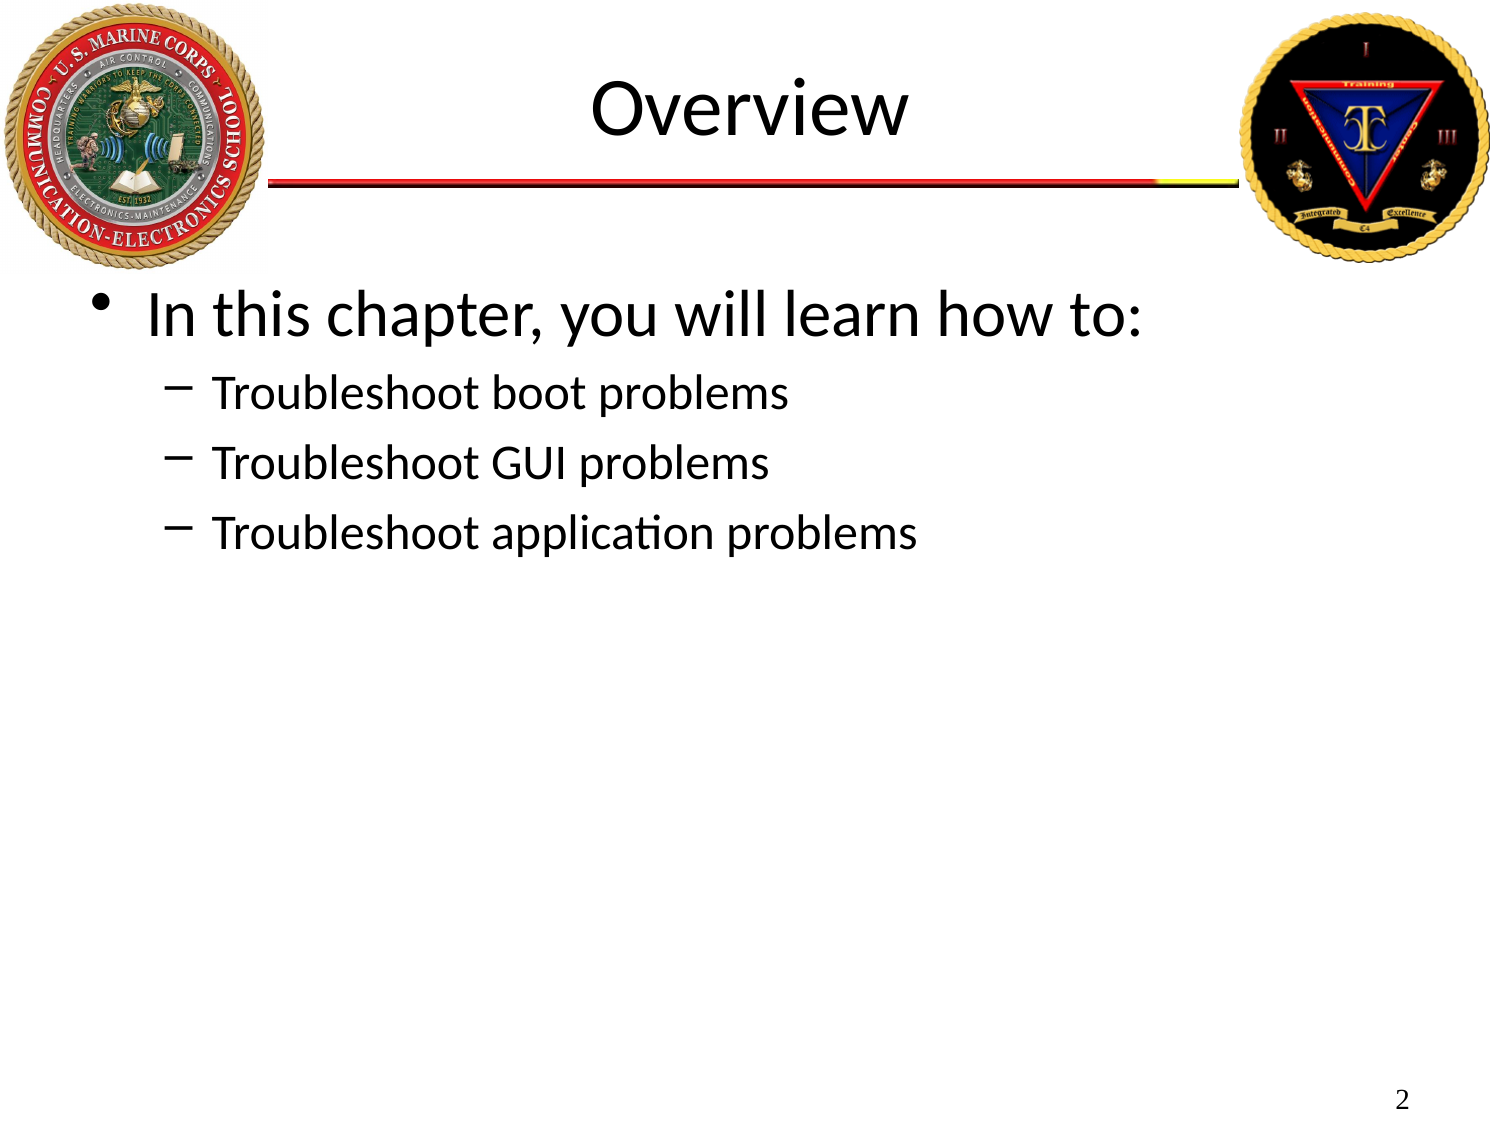

# Overview

In this chapter, you will learn how to:
Troubleshoot boot problems
Troubleshoot GUI problems
Troubleshoot application problems